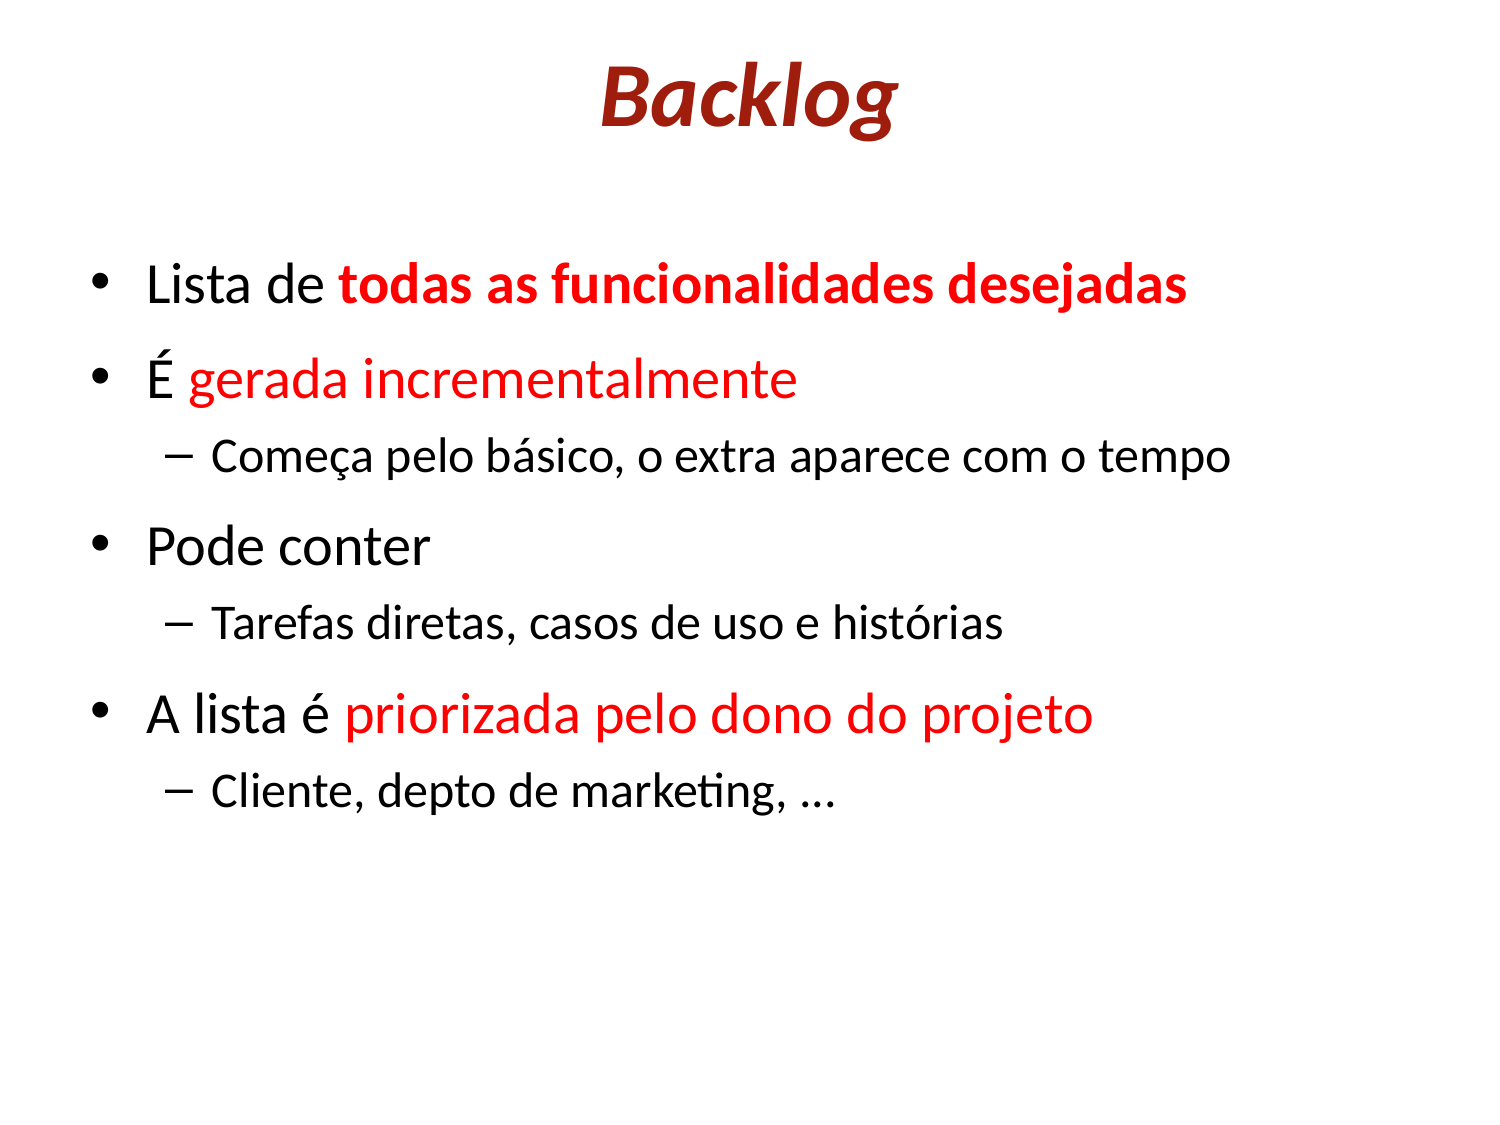

# Backlog
Lista de todas as funcionalidades desejadas
É gerada incrementalmente
Começa pelo básico, o extra aparece com o tempo
Pode conter
Tarefas diretas, casos de uso e histórias
A lista é priorizada pelo dono do projeto
Cliente, depto de marketing, ...
57